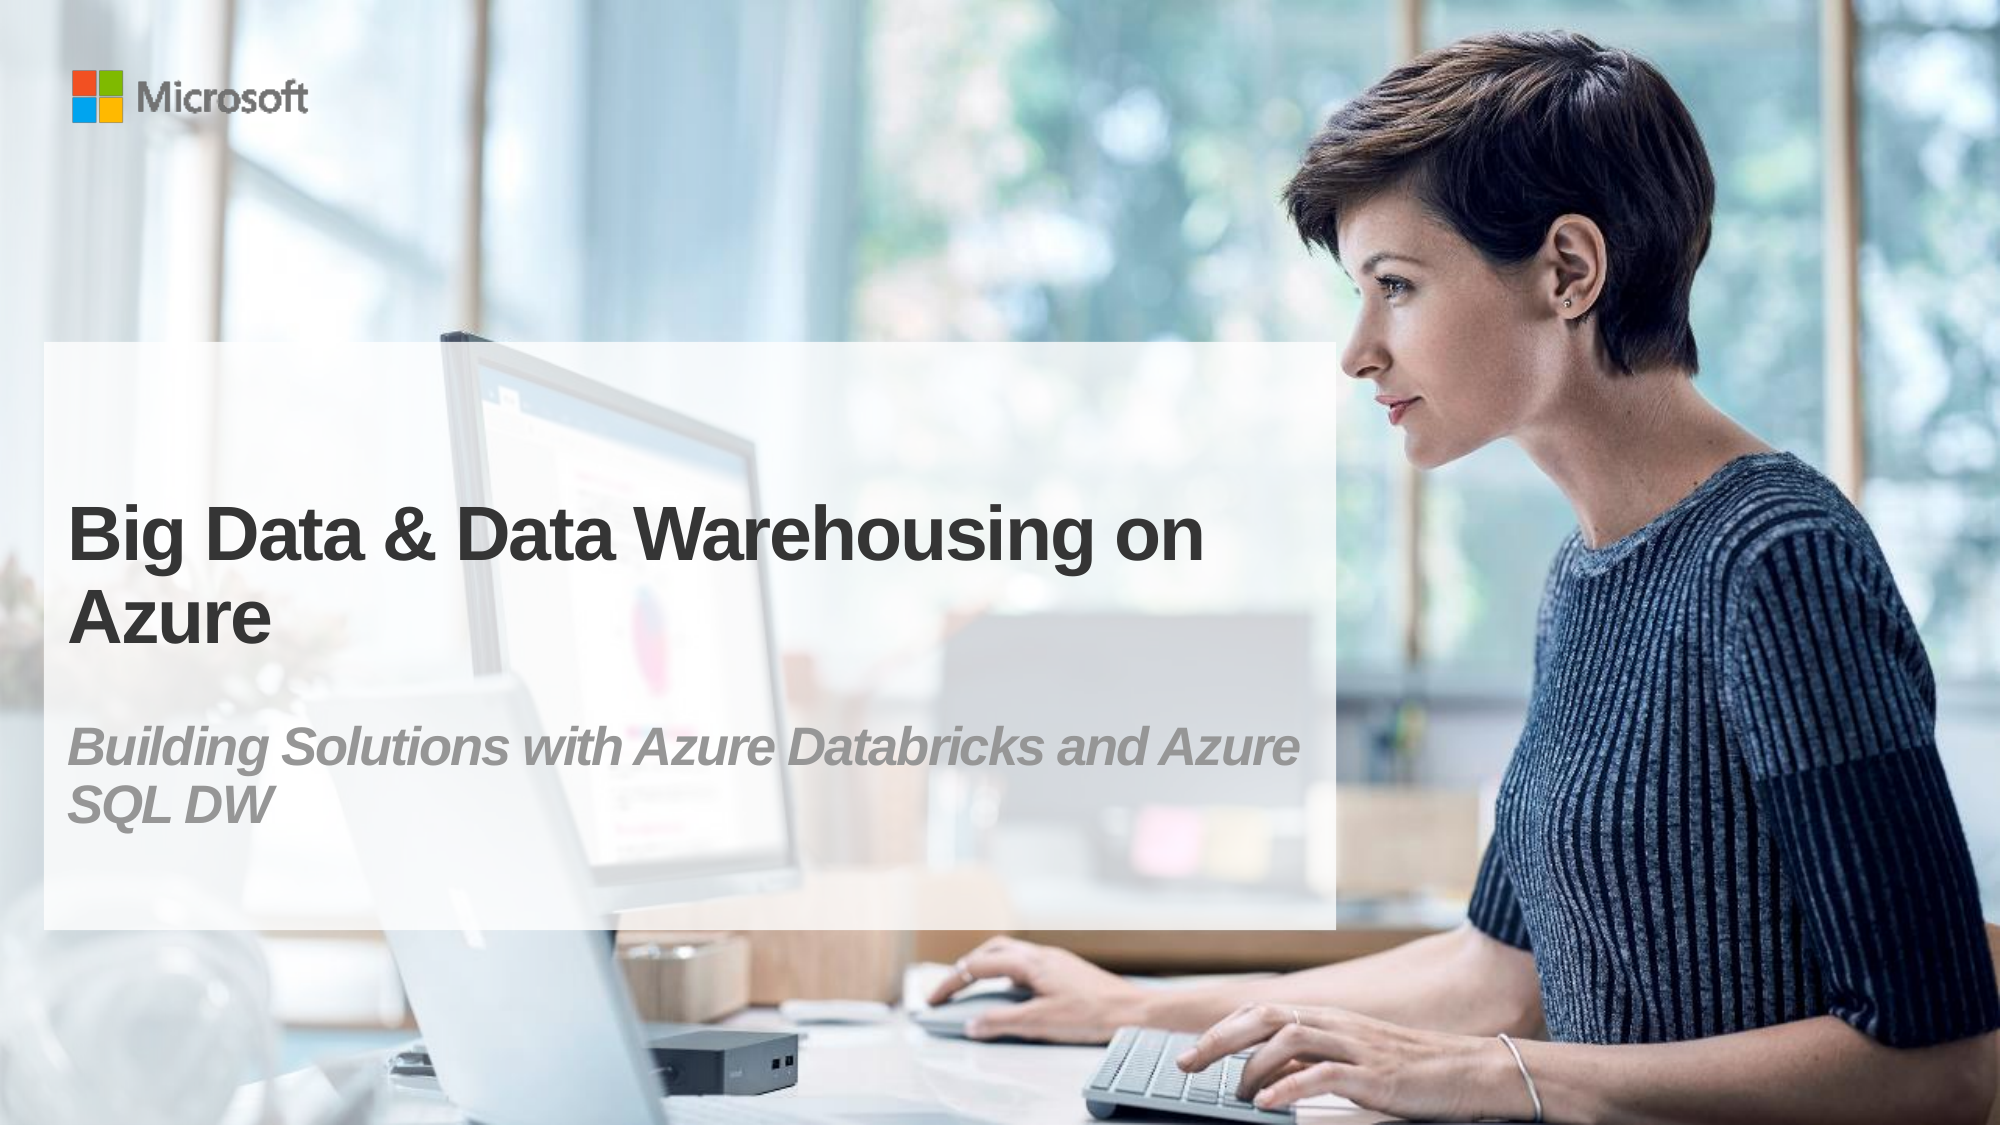

Big Data & Data Warehousing on Azure

Building Solutions with Azure Databricks and Azure SQL DW